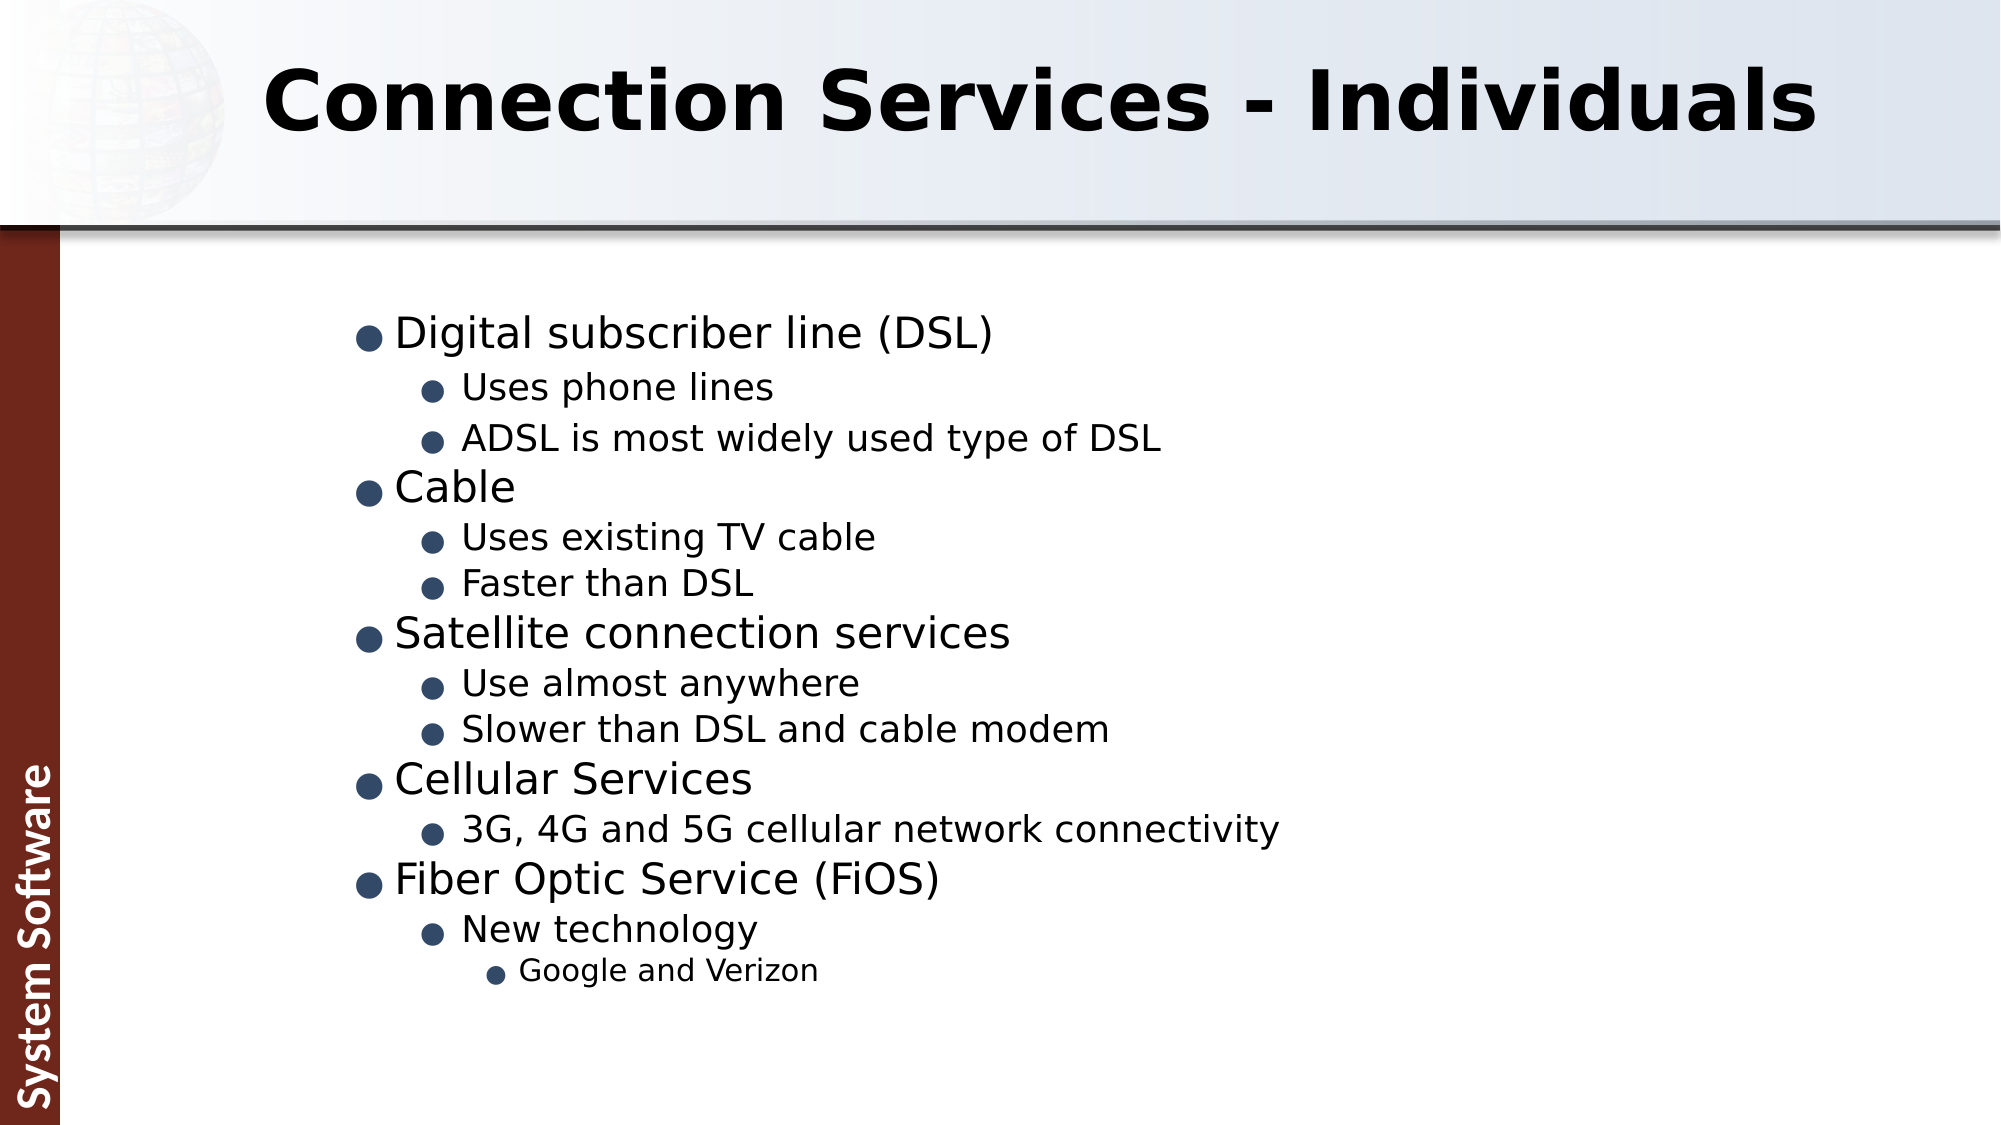

# Connection Services - Individuals
Digital subscriber line (DSL)
Uses phone lines
ADSL is most widely used type of DSL
Cable
Uses existing TV cable
Faster than DSL
Satellite connection services
Use almost anywhere
Slower than DSL and cable modem
Cellular Services
3G, 4G and 5G cellular network connectivity
Fiber Optic Service (FiOS)
New technology
Google and Verizon